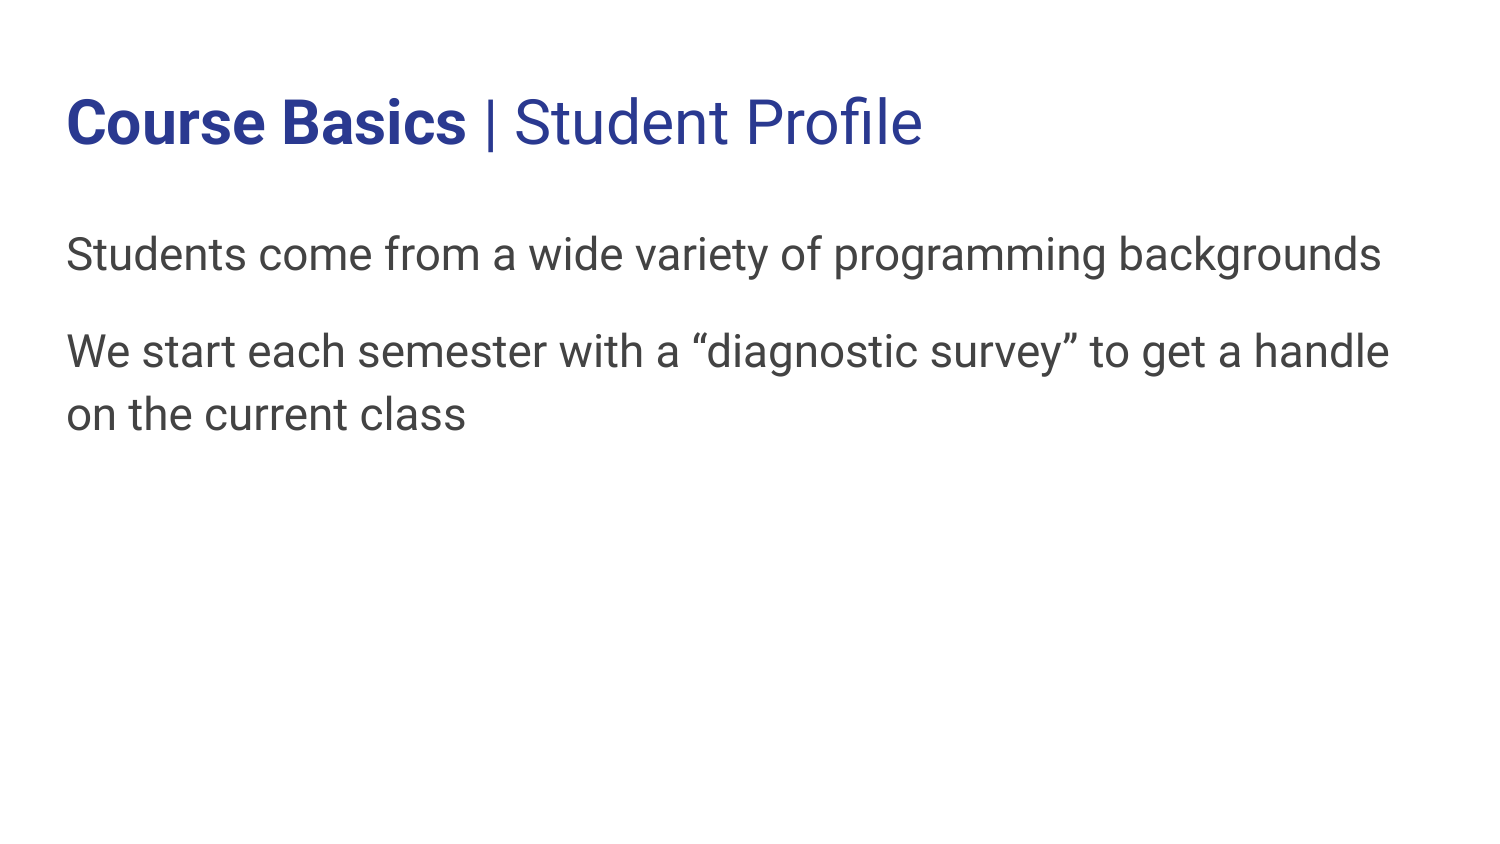

# Course Basics | Student Profile
Students come from a wide variety of programming backgrounds
We start each semester with a “diagnostic survey” to get a handle on the current class